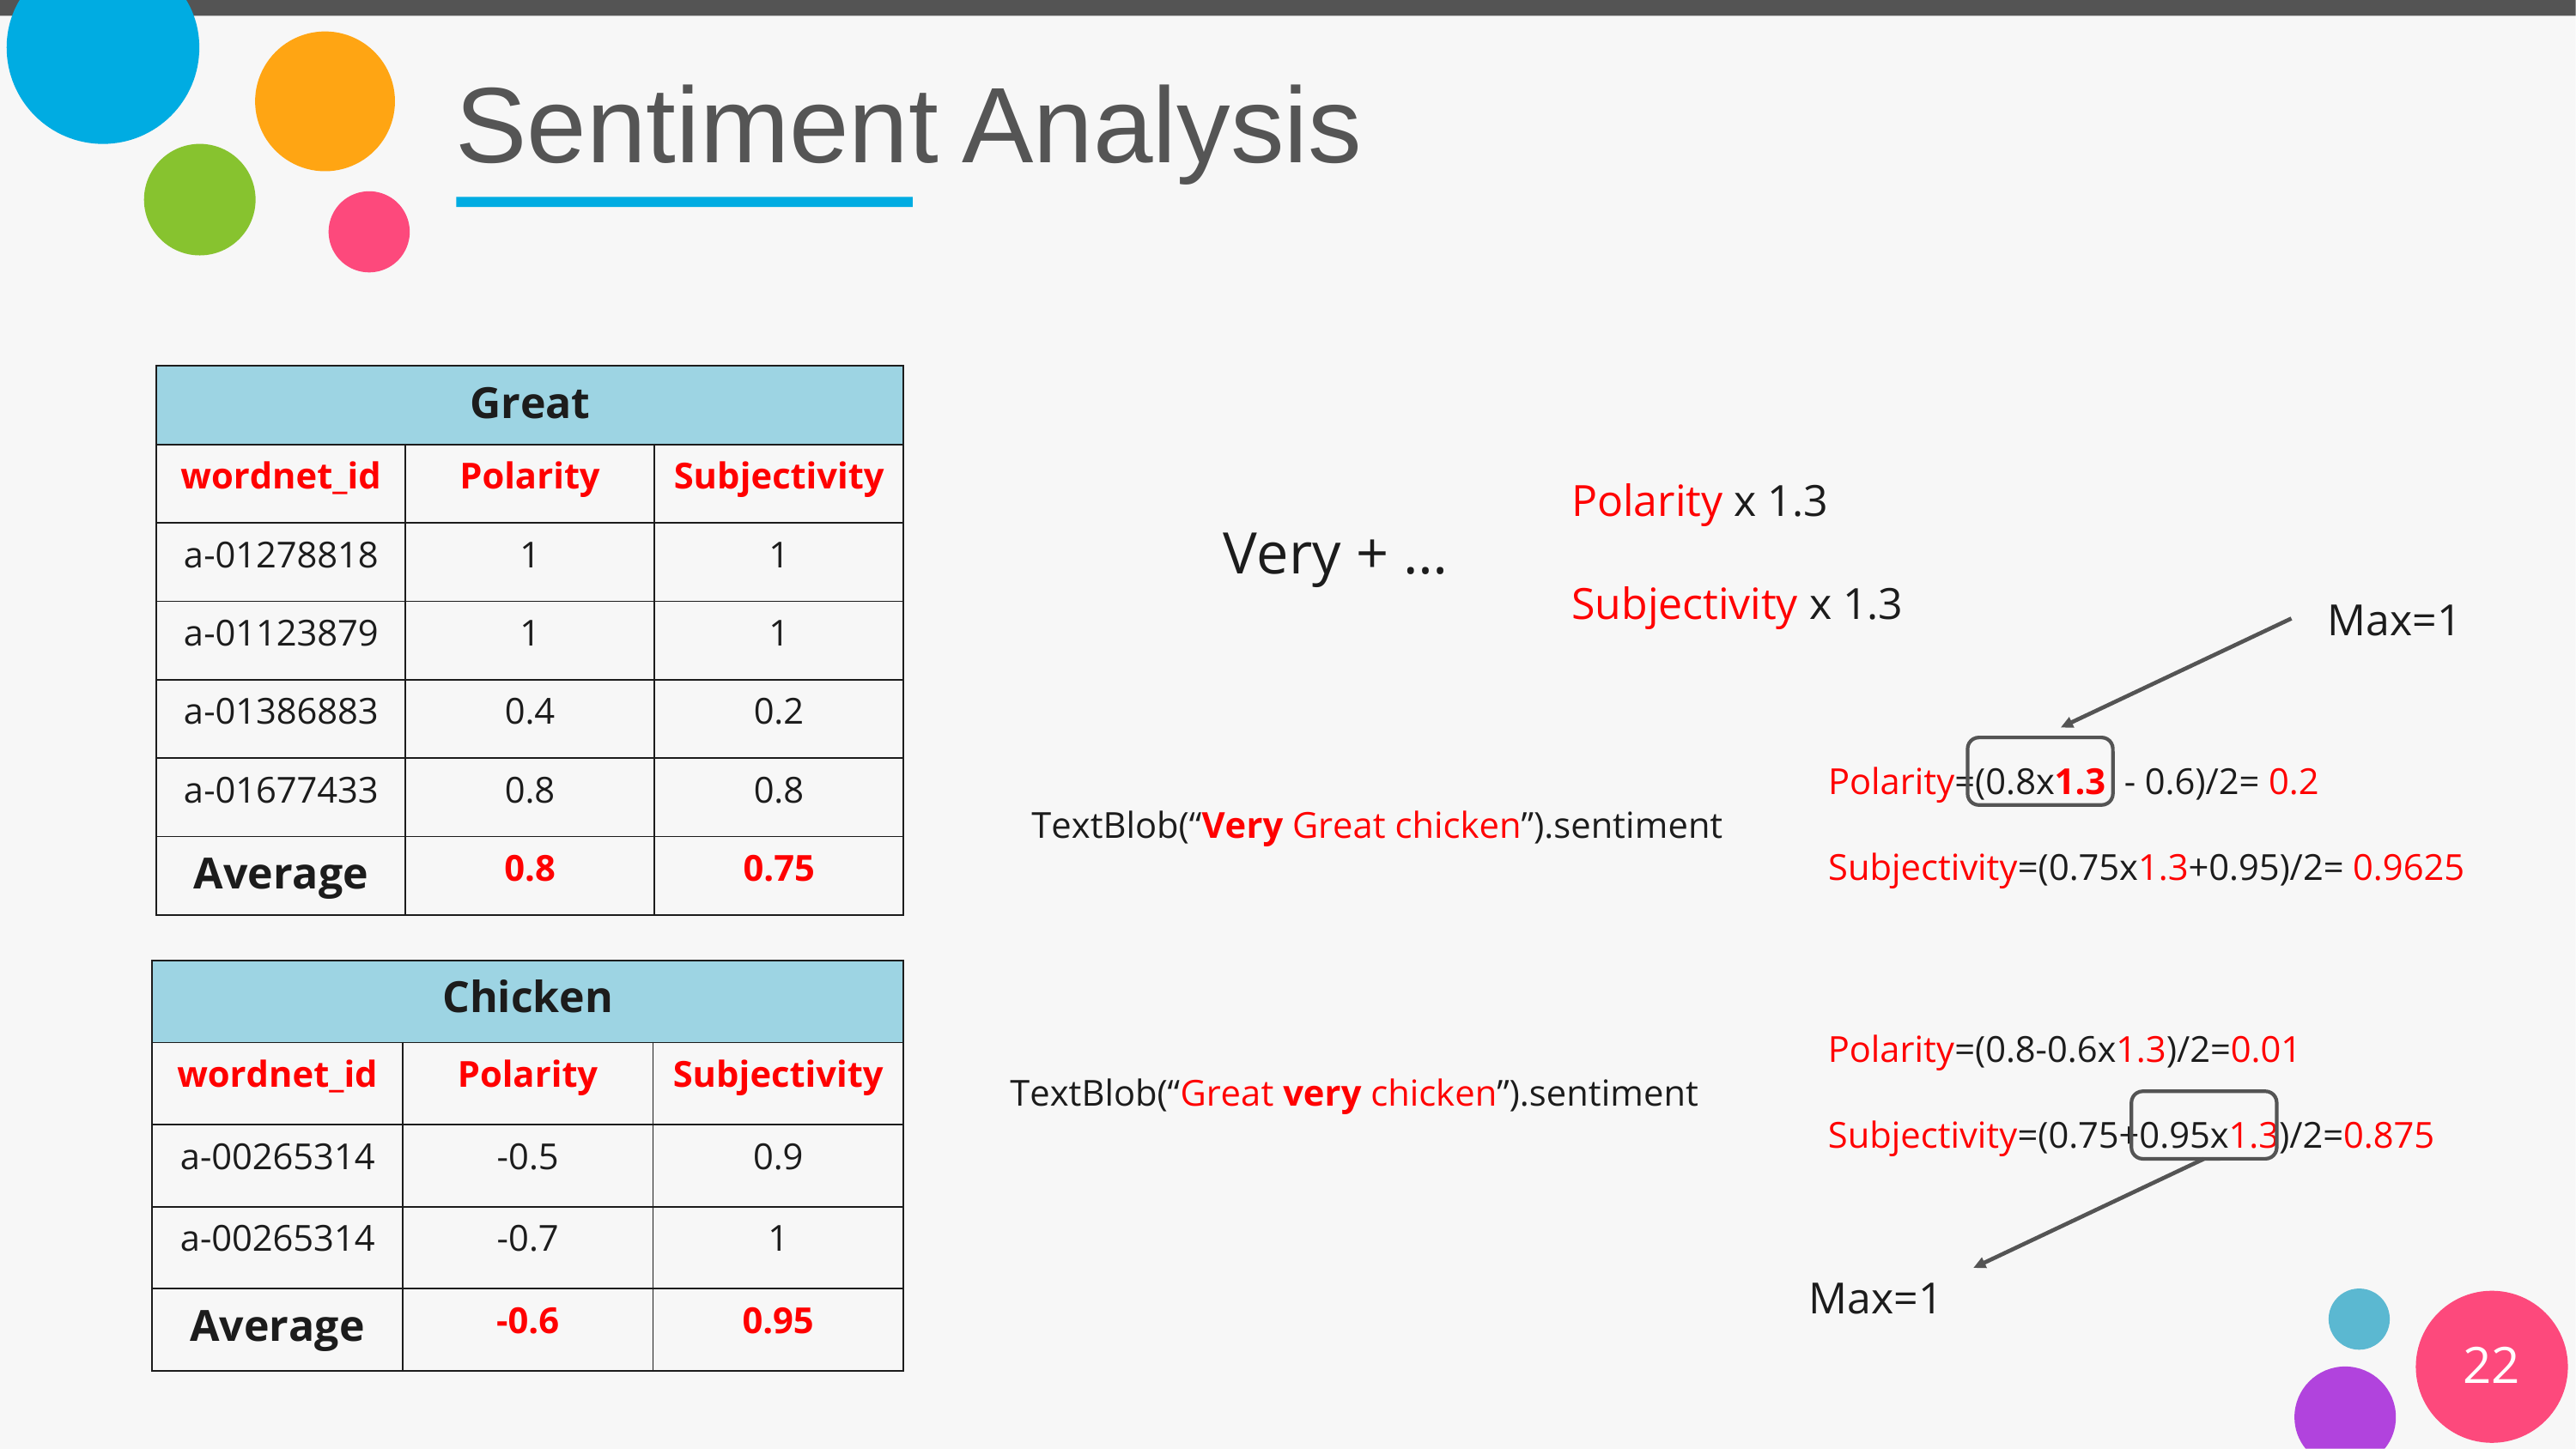

Sentiment Analysis
| Great |  |  |
| --- | --- | --- |
| wordnet\_id | Polarity | Subjectivity |
| a-01278818 | 1 | 1 |
| a-01123879 | 1 | 1 |
| a-01386883 | 0.4 | 0.2 |
| a-01677433 | 0.8 | 0.8 |
| Average | 0.8 | 0.75 |
Polarity x 1.3
Subjectivity x 1.3
Very + …
Max=1
Polarity=(0.8x1.3  - 0.6)/2= 0.2
Subjectivity=(0.75x1.3+0.95)/2= 0.9625

TextBlob(“Very Great chicken”).sentiment
| Chicken |  |  |
| --- | --- | --- |
| wordnet\_id | Polarity | Subjectivity |
| a-00265314 | -0.5 | 0.9 |
| a-00265314 | -0.7 | 1 |
| Average | -0.6 | 0.95 |
Polarity=(0.8-0.6x1.3)/2=0.01
Subjectivity=(0.75+0.95x1.3)/2=0.875
TextBlob(“Great very chicken”).sentiment

Max=1
22